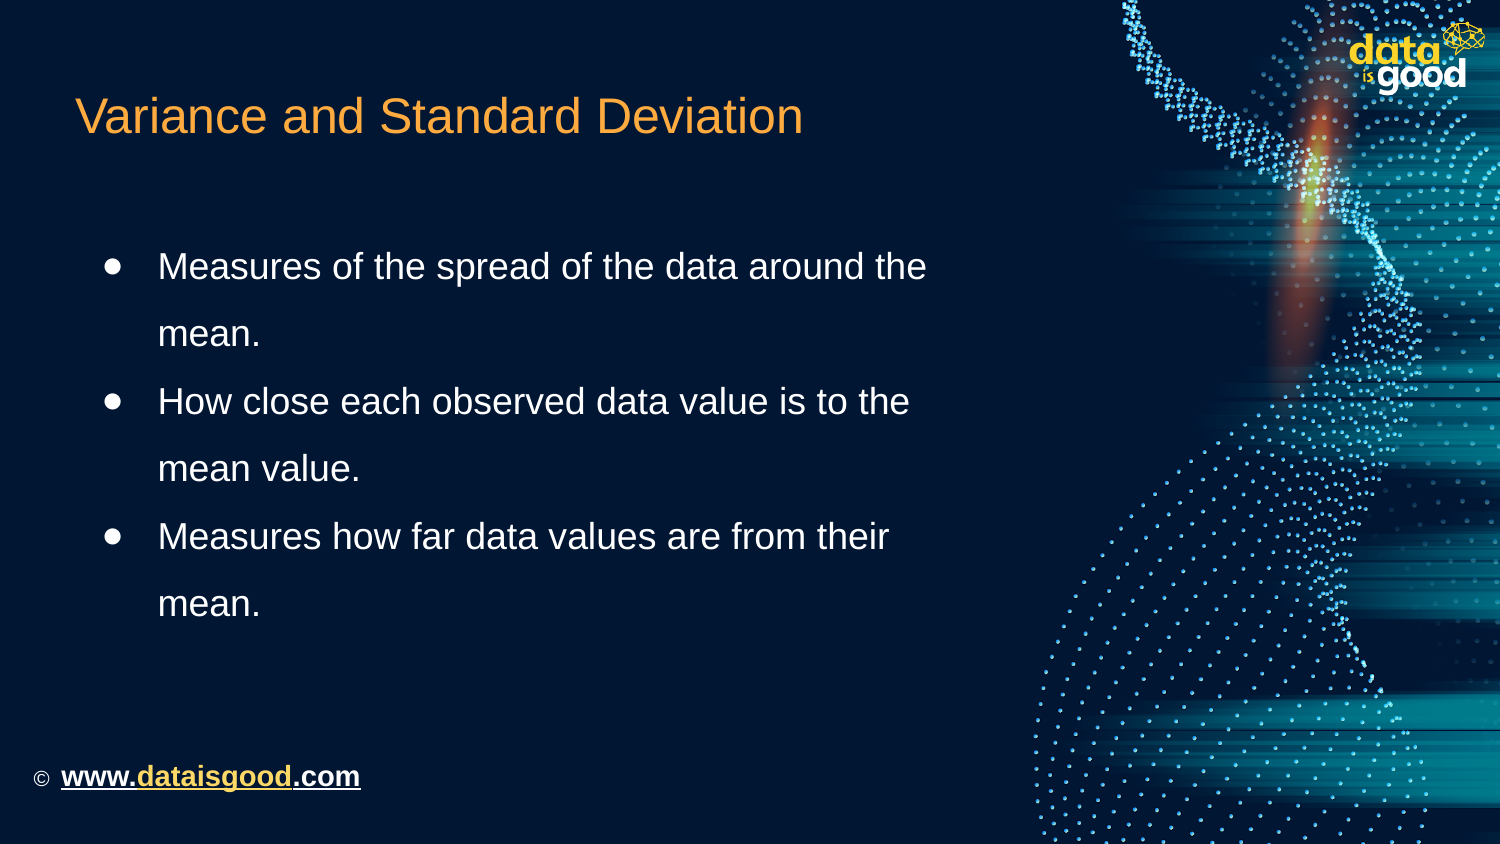

# Variance and Standard Deviation
Measures of the spread of the data around the mean.
How close each observed data value is to the mean value.
Measures how far data values are from their mean.